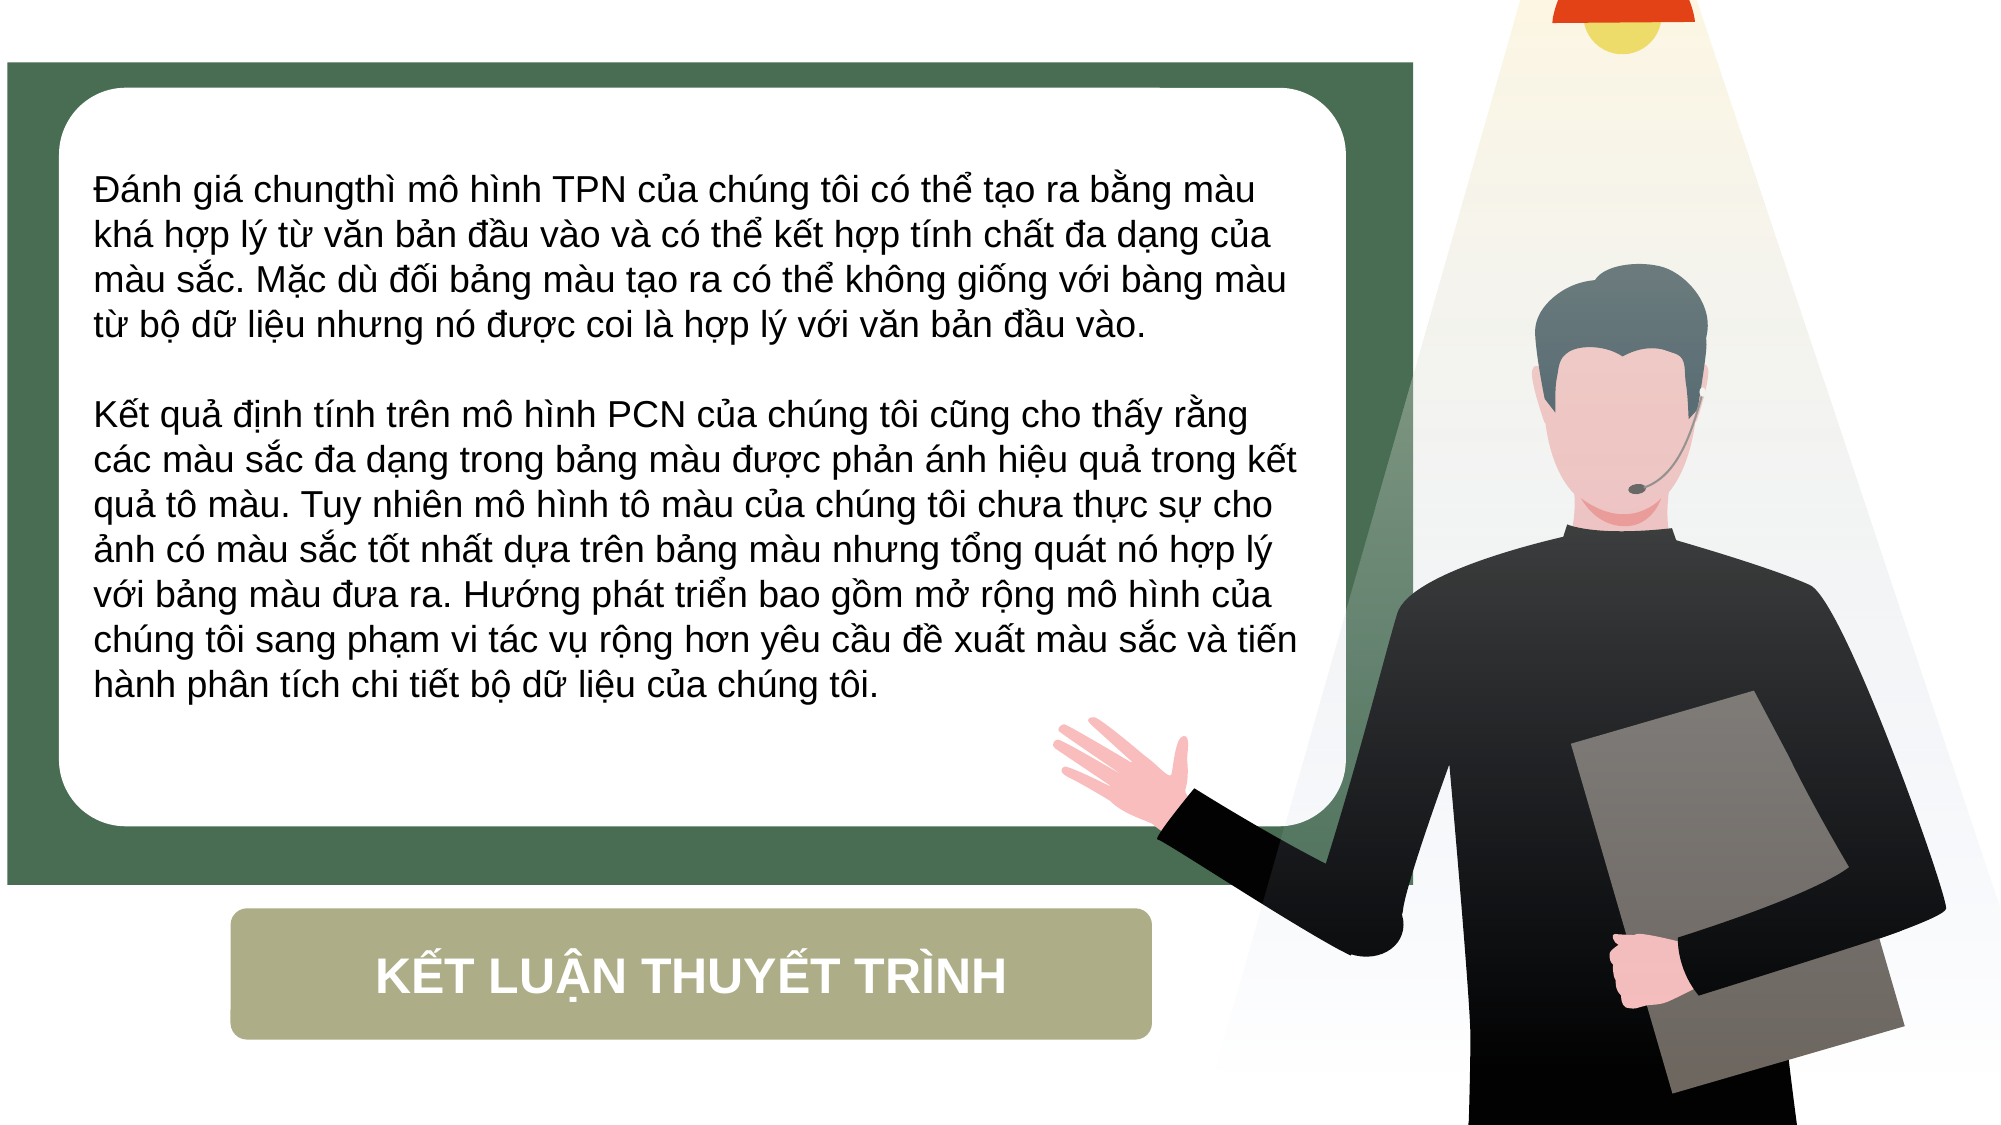

Đánh giá chungthì mô hình TPN của chúng tôi có thể tạo ra bằng màu khá hợp lý từ văn bản đầu vào và có thể kết hợp tính chất đa dạng của màu sắc. Mặc dù đối bảng màu tạo ra có thể không giống với bàng màu từ bộ dữ liệu nhưng nó được coi là hợp lý với văn bản đầu vào.
Kết quả định tính trên mô hình PCN của chúng tôi cũng cho thấy rằng các màu sắc đa dạng trong bảng màu được phản ánh hiệu quả trong kết quả tô màu. Tuy nhiên mô hình tô màu của chúng tôi chưa thực sự cho ảnh có màu sắc tốt nhất dựa trên bảng màu nhưng tổng quát nó hợp lý với bảng màu đưa ra. Hướng phát triển bao gồm mở rộng mô hình của chúng tôi sang phạm vi tác vụ rộng hơn yêu cầu đề xuất màu sắc và tiến hành phân tích chi tiết bộ dữ liệu của chúng tôi.

KẾT LUẬN THUYẾT TRÌNH